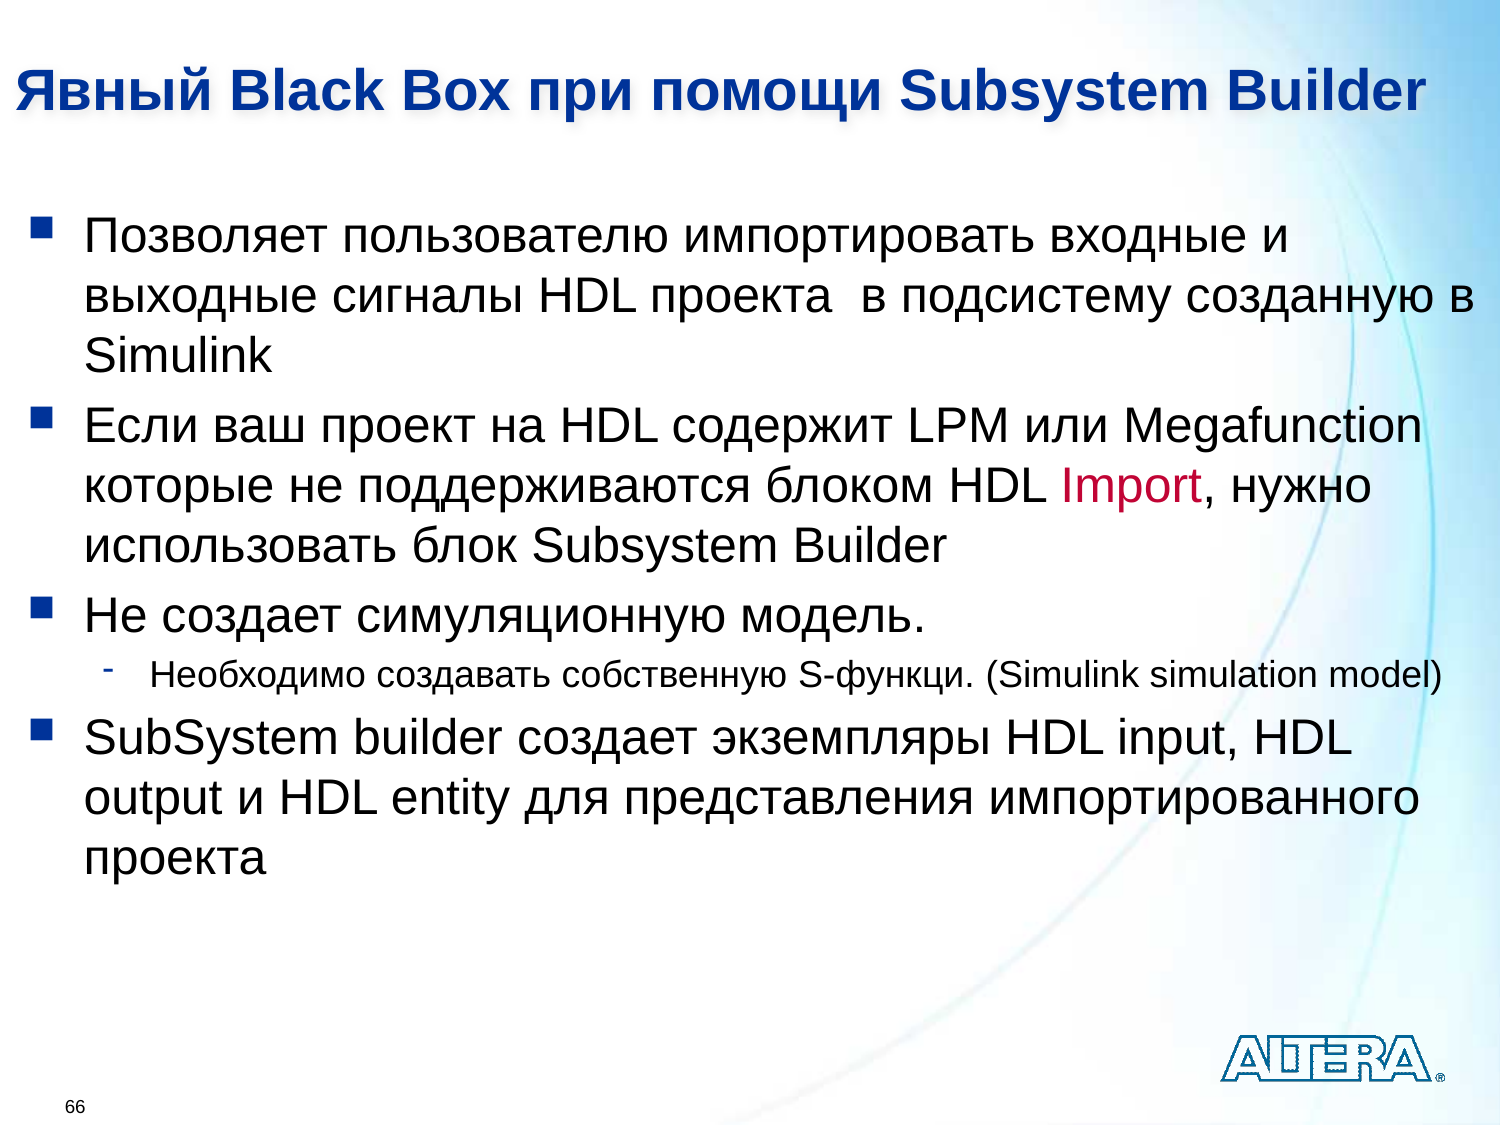

Явный Black Box при помощи Subsystem Builder
Позволяет пользователю импортировать входные и выходные сигналы HDL проекта  в подсистему созданную в Simulink
Если ваш проект на HDL содержит LPM или Megafunction которые не поддерживаются блоком HDL Import, нужно использовать блок Subsystem Builder
Не создает симуляционную модель.
Необходимо создавать собственную S-функци. (Simulink simulation model)
SubSystem builder создает экземпляры HDL input, HDL output и HDL entity для представления импортированного проекта